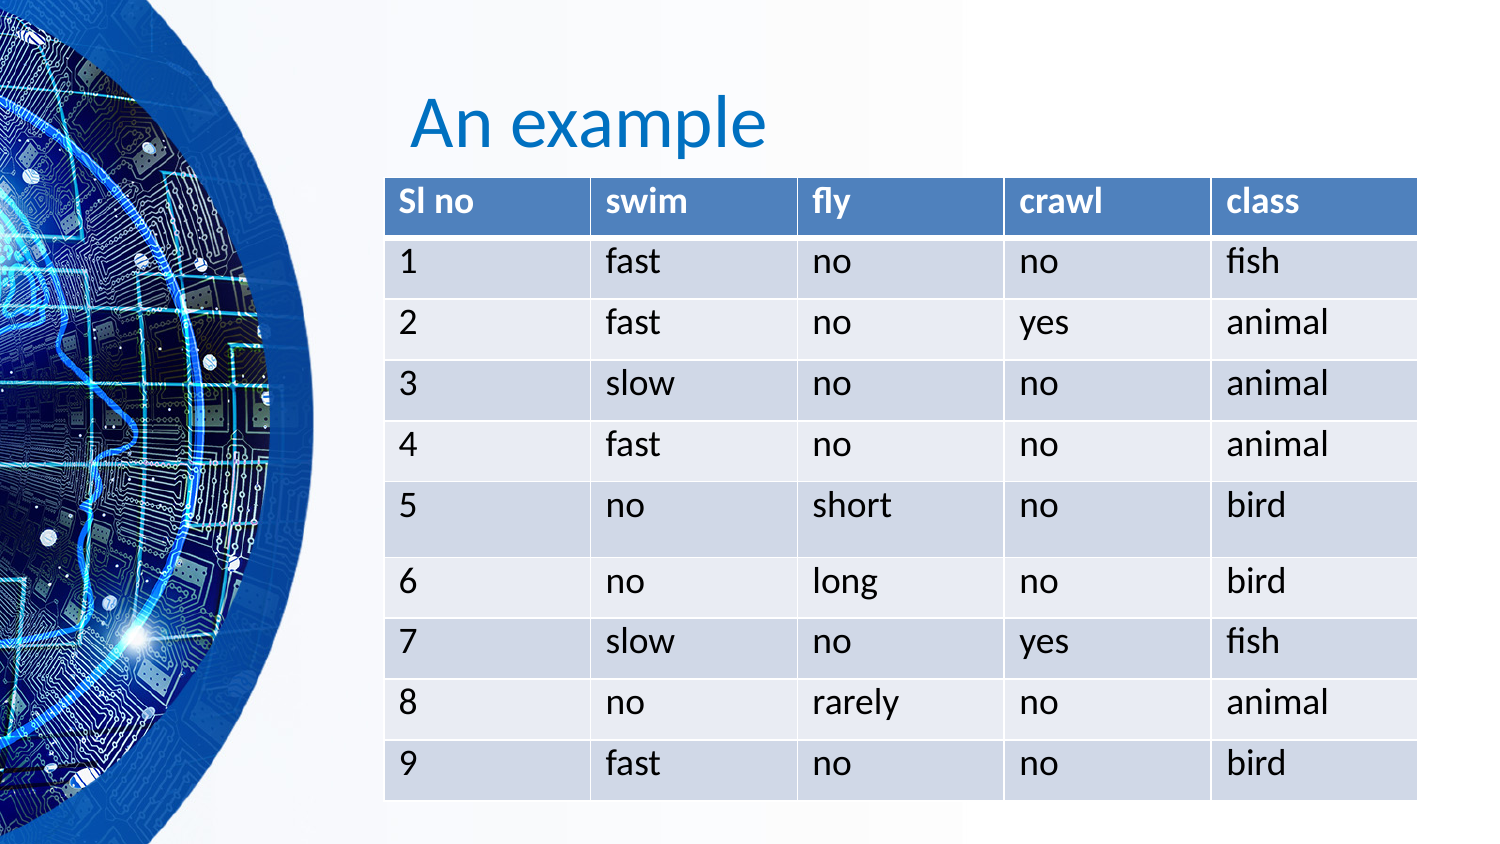

# An example
| Sl no | swim | fly | crawl | class |
| --- | --- | --- | --- | --- |
| 1 | fast | no | no | fish |
| 2 | fast | no | yes | animal |
| 3 | slow | no | no | animal |
| 4 | fast | no | no | animal |
| 5 | no | short | no | bird |
| 6 | no | long | no | bird |
| 7 | slow | no | yes | fish |
| 8 | no | rarely | no | animal |
| 9 | fast | no | no | bird |